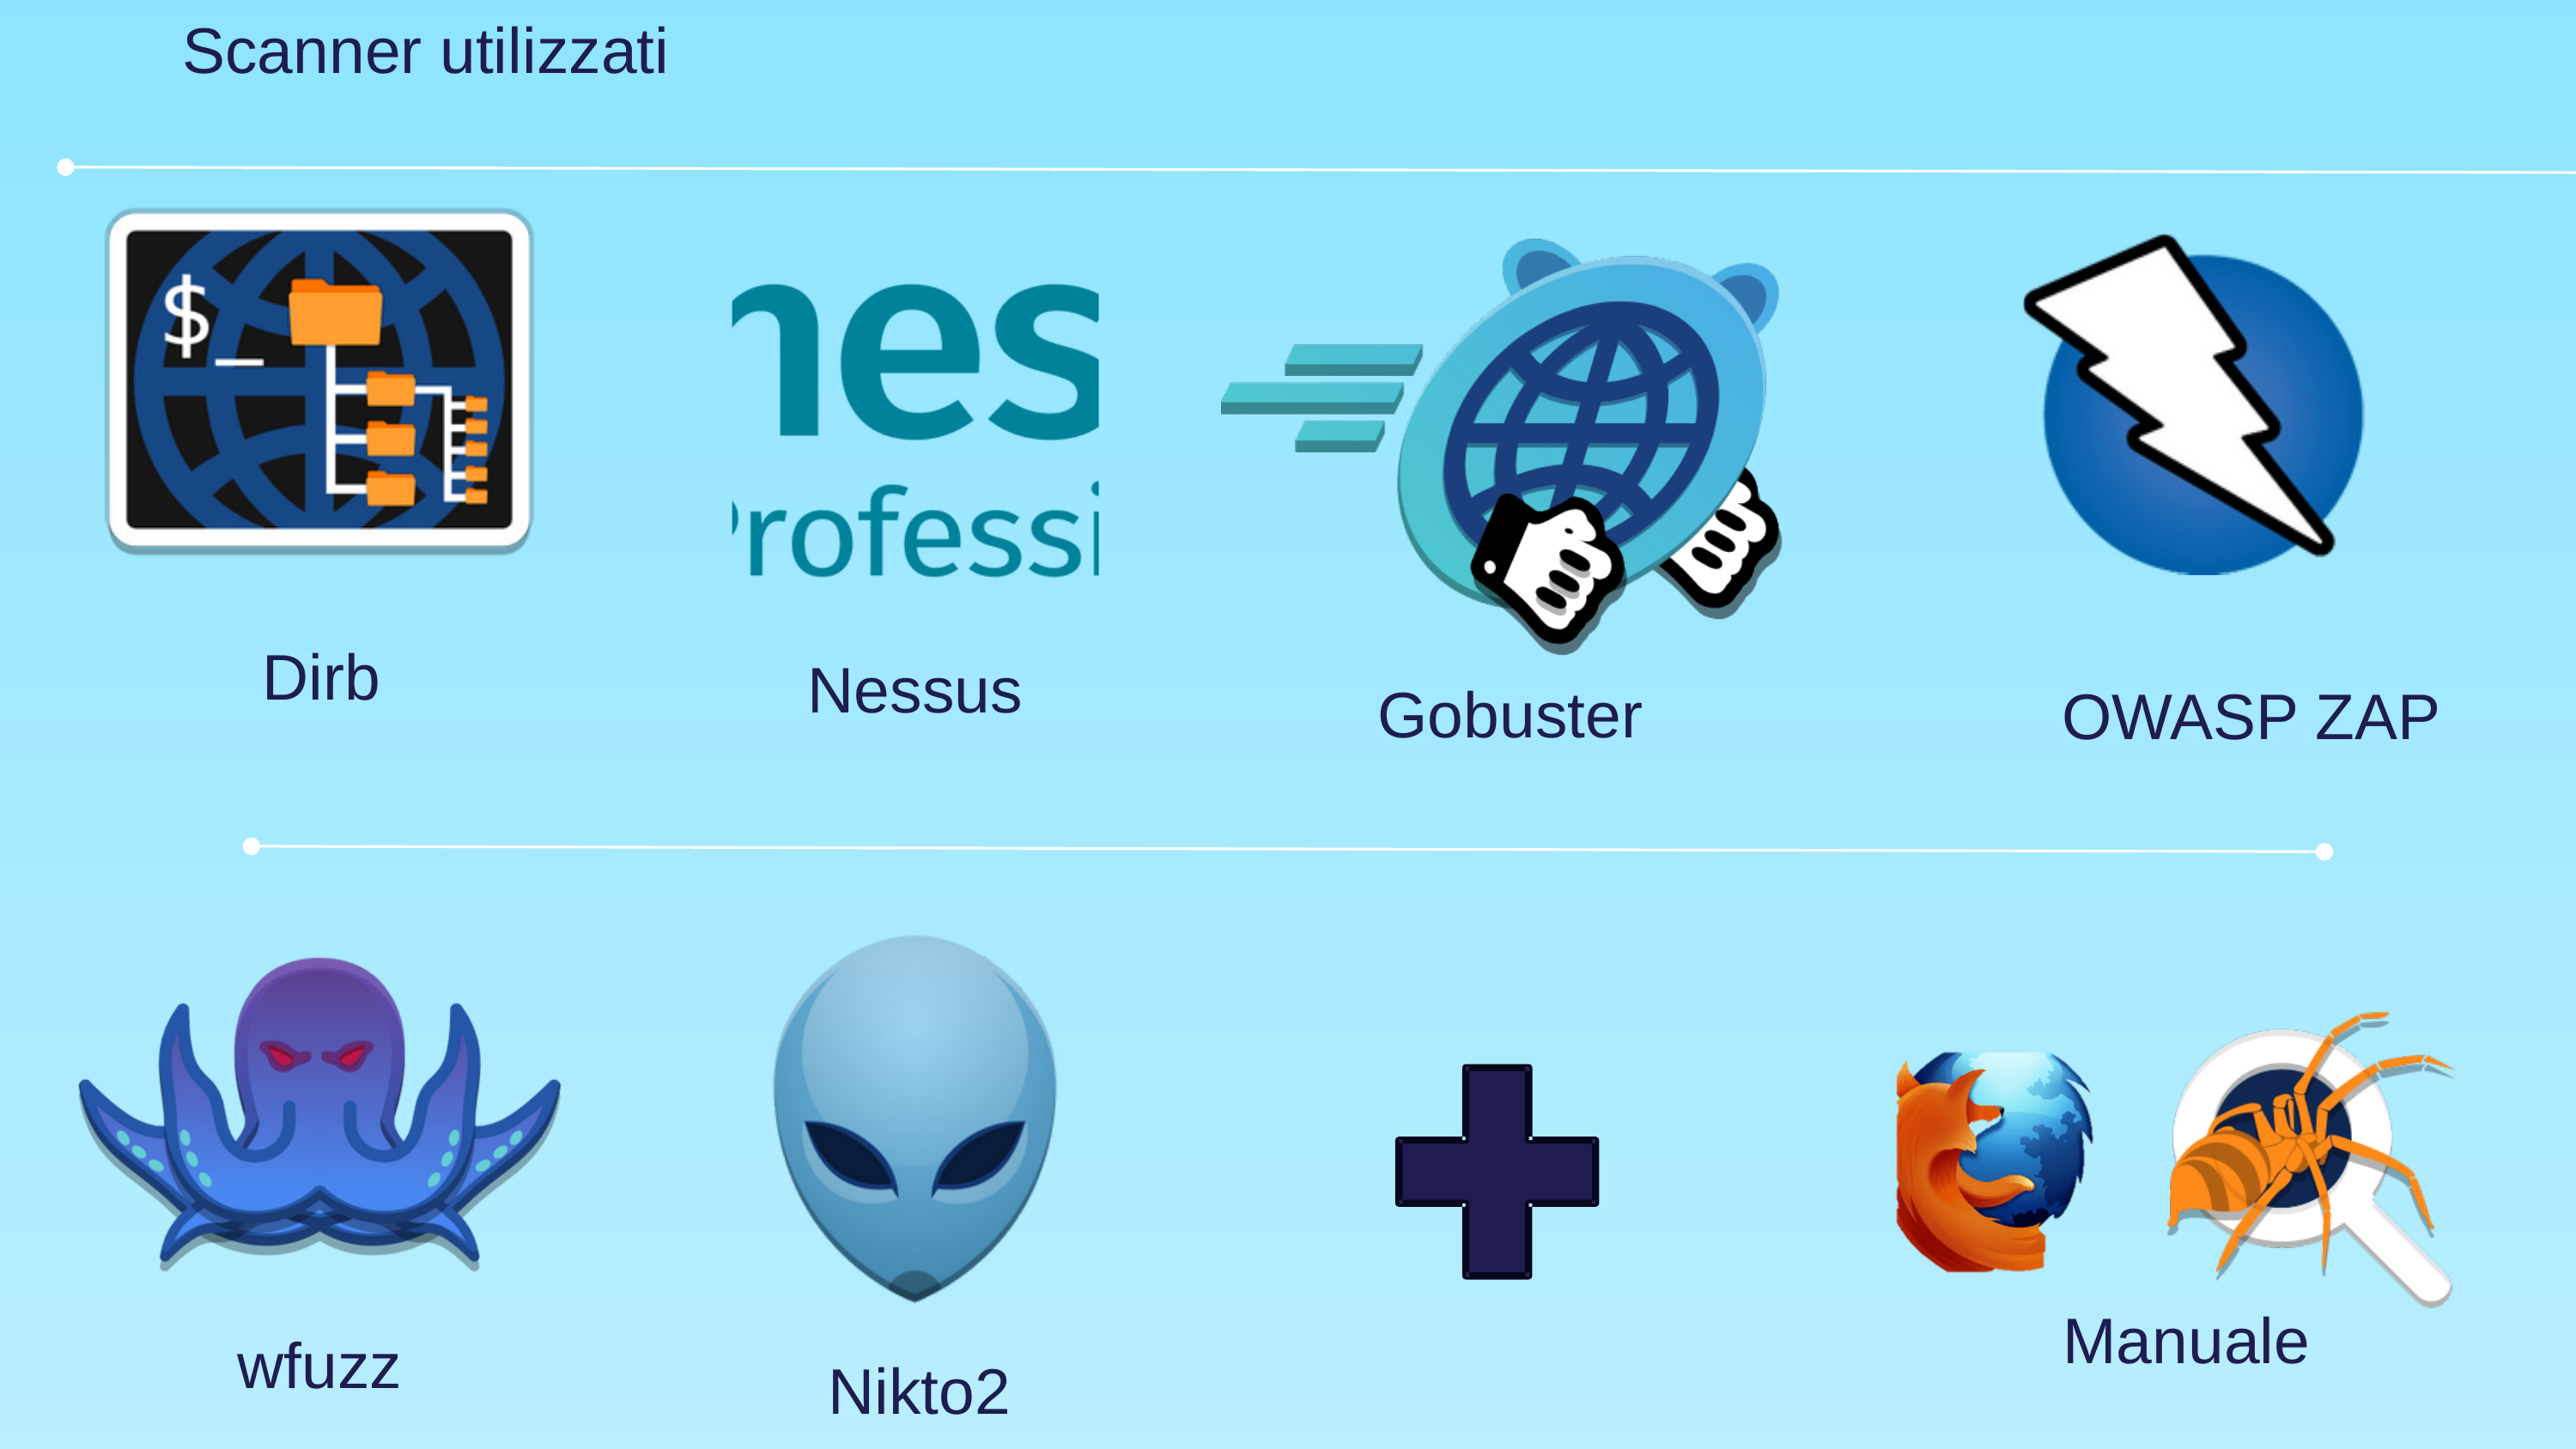

Scanner utilizzati

Dirb
Nessus
Gobuster
OWASP ZAP

Manuale
wfuzz
Nikto2